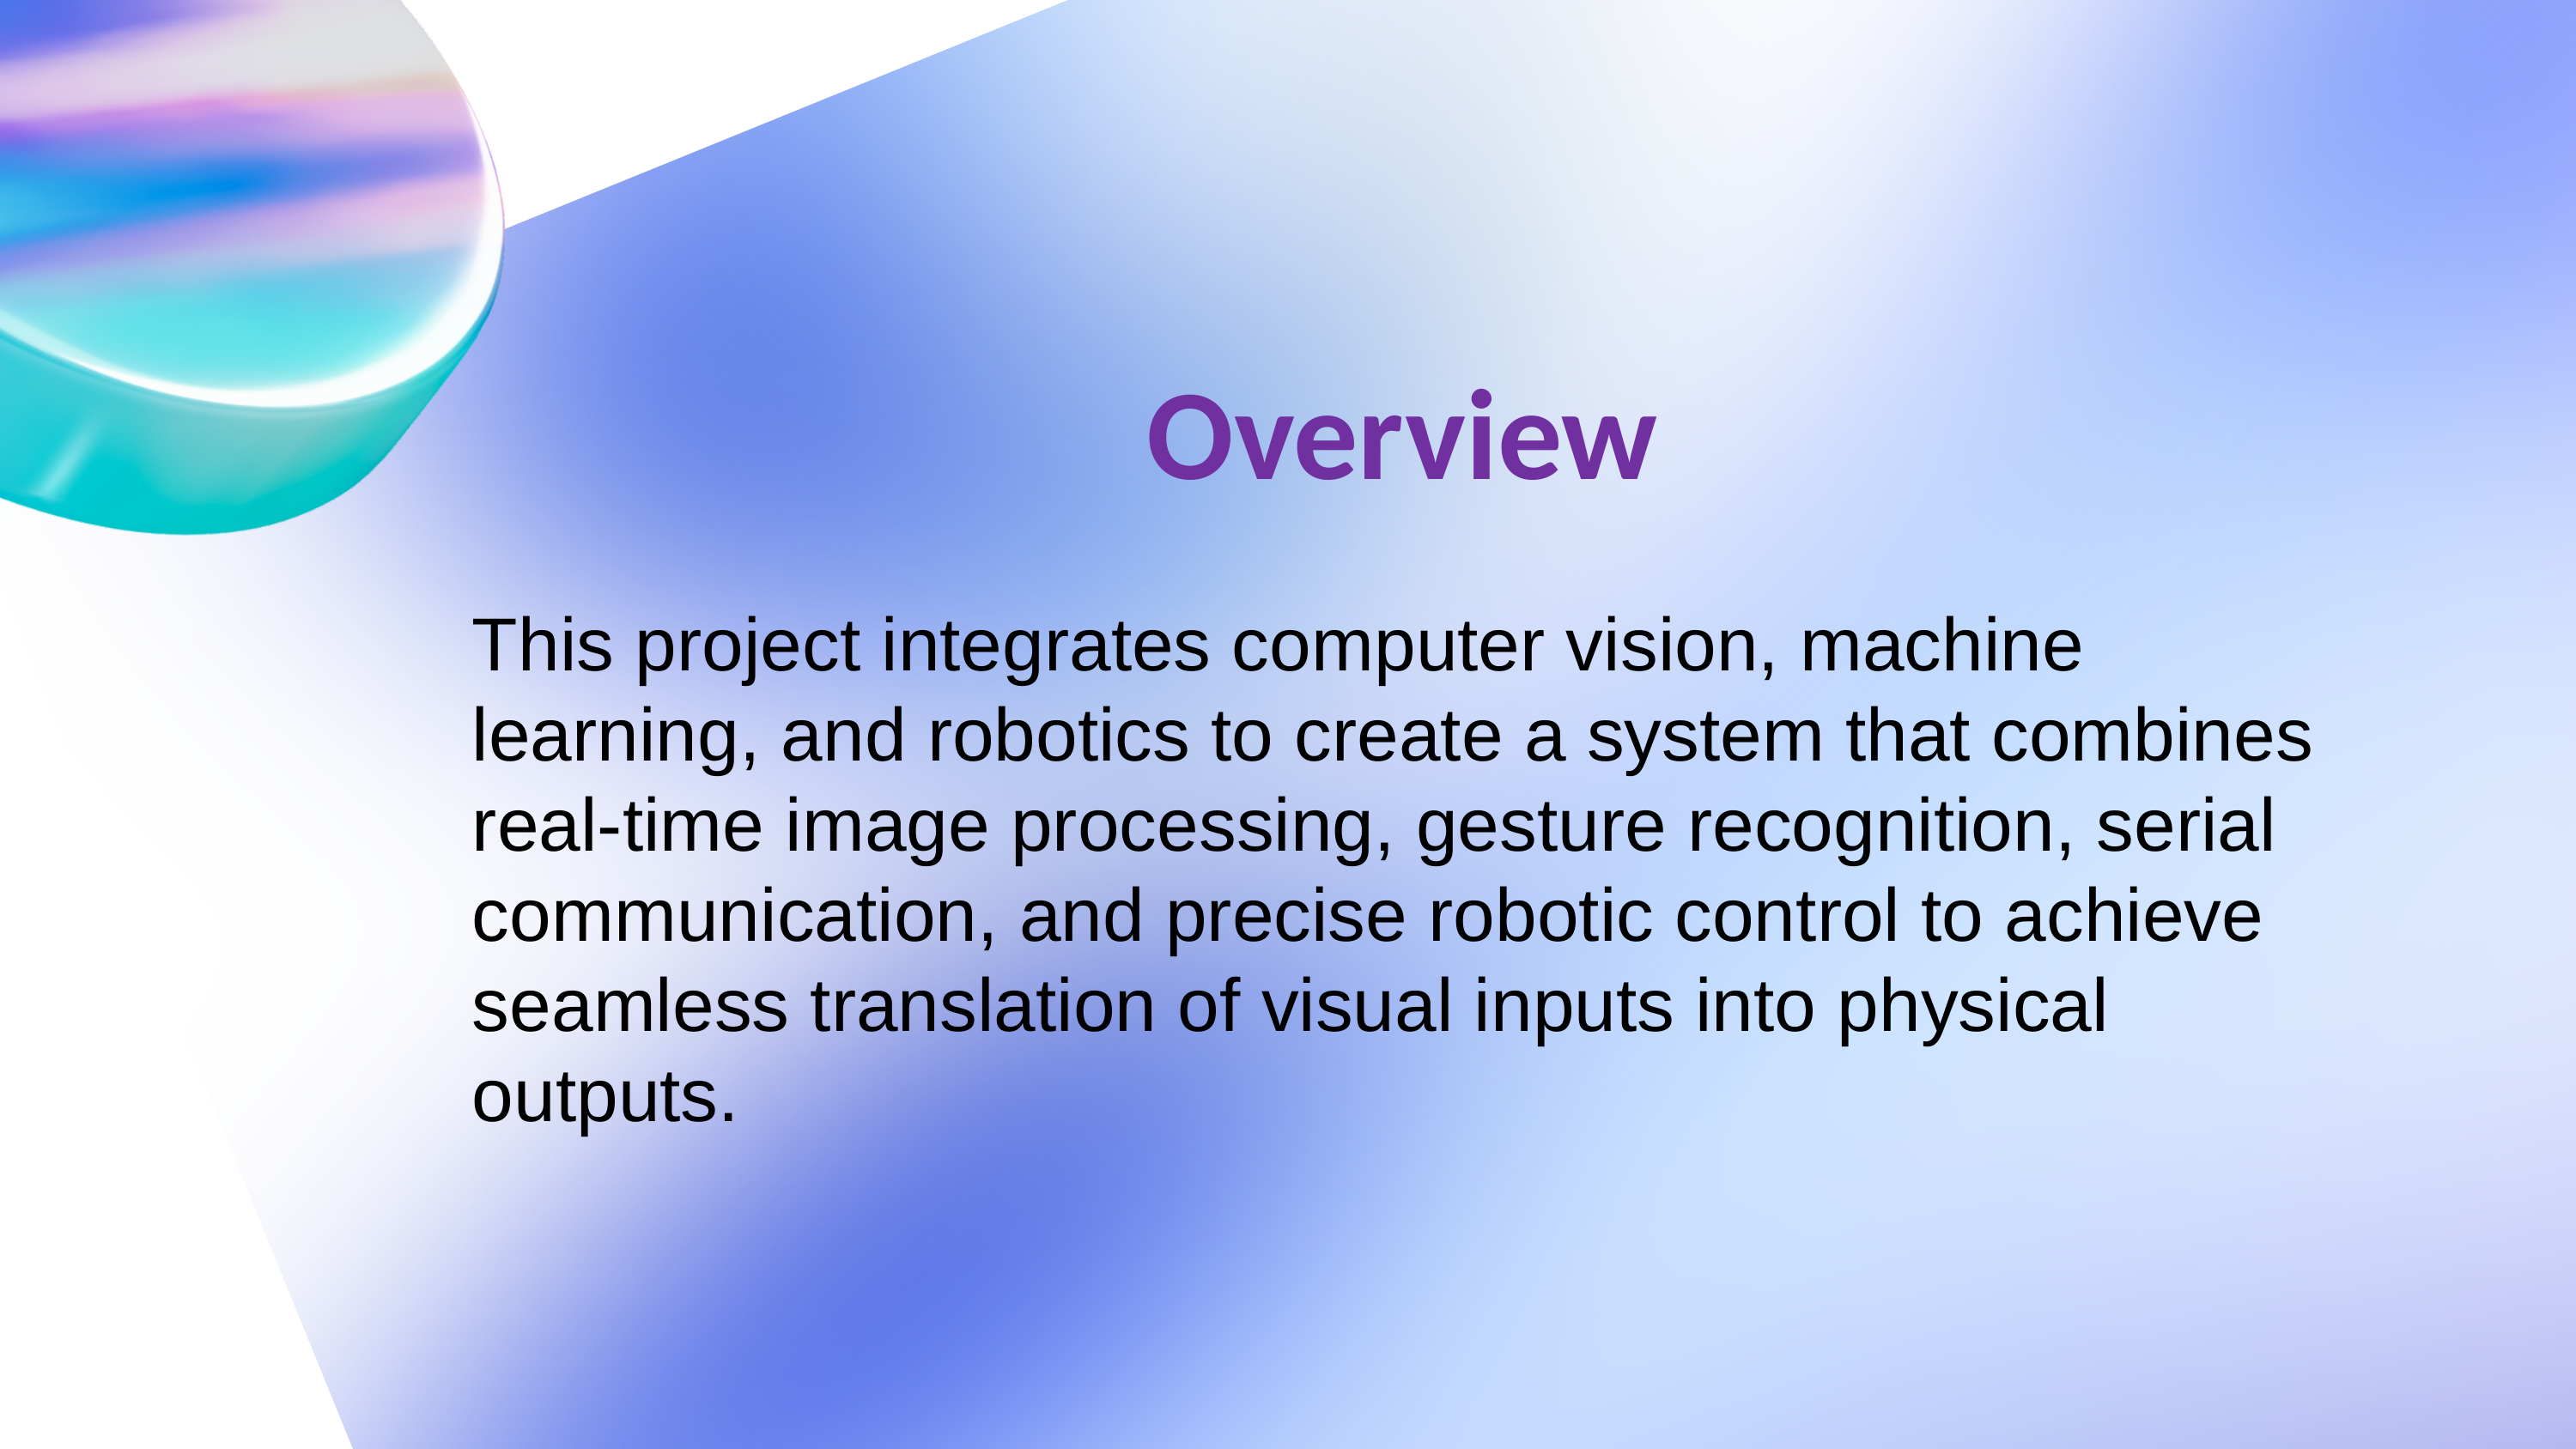

Overview

This project integrates computer vision, machine learning, and robotics to create a system that combines real-time image processing, gesture recognition, serial communication, and precise robotic control to achieve seamless translation of visual inputs into physical outputs.